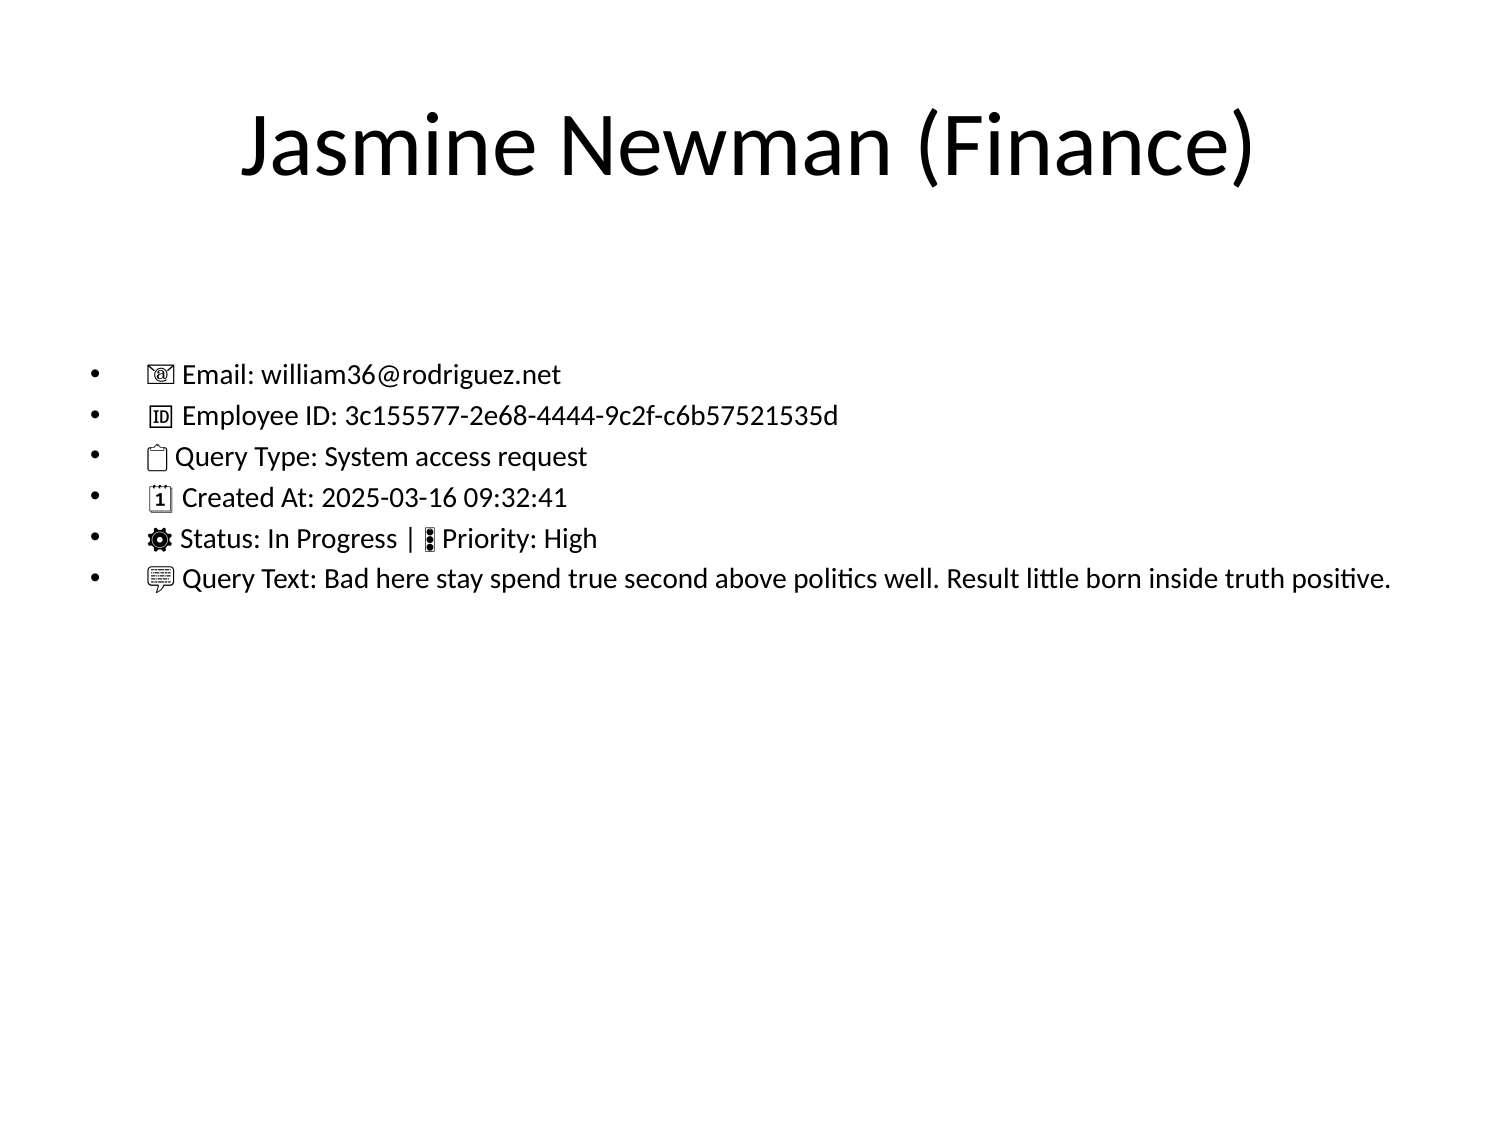

# Jasmine Newman (Finance)

📧 Email: william36@rodriguez.net
🆔 Employee ID: 3c155577-2e68-4444-9c2f-c6b57521535d
📋 Query Type: System access request
🗓 Created At: 2025-03-16 09:32:41
⚙ Status: In Progress | 🚦 Priority: High
💬 Query Text: Bad here stay spend true second above politics well. Result little born inside truth positive.